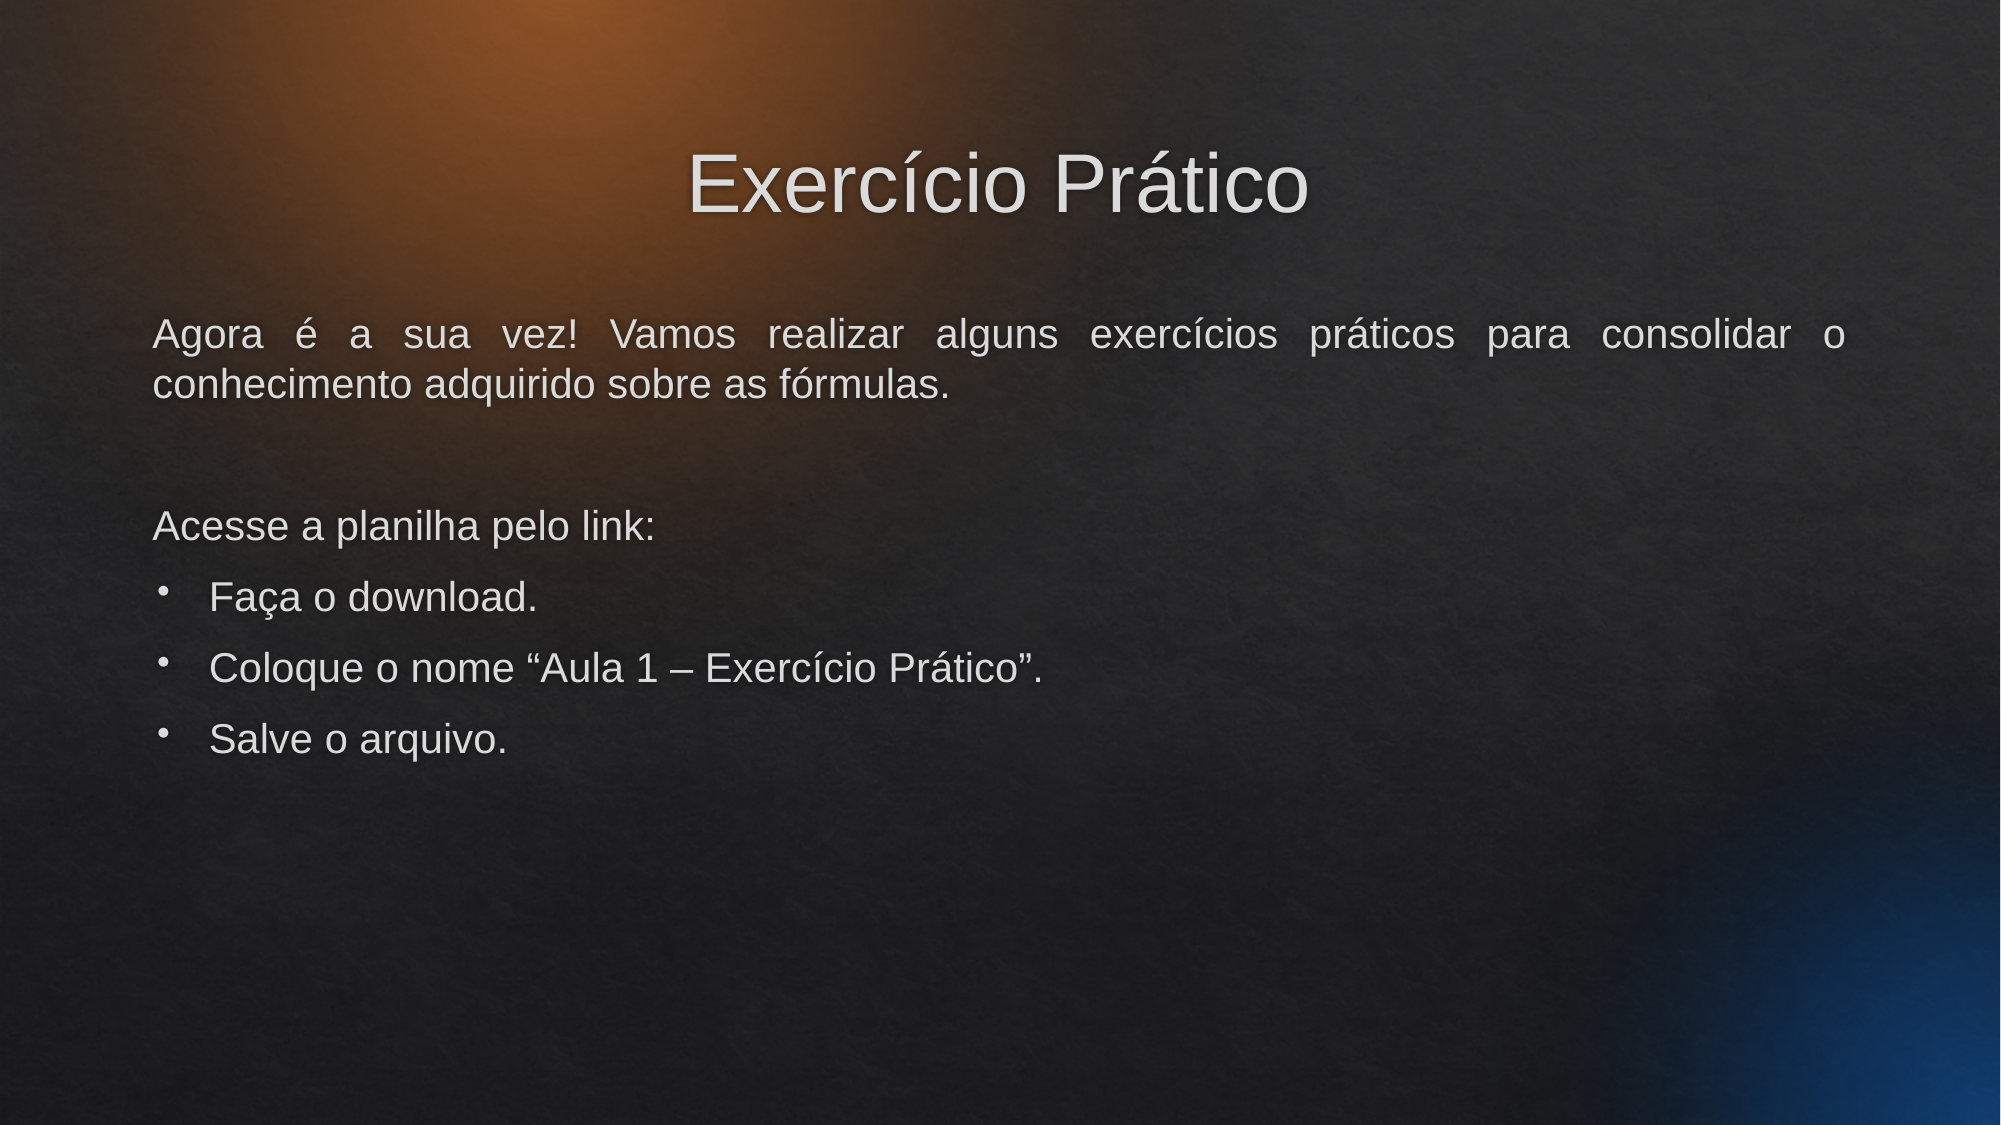

# Exercício Prático
Agora é a sua vez! Vamos realizar alguns exercícios práticos para consolidar o conhecimento adquirido sobre as fórmulas.

Acesse a planilha pelo link:
Faça o download.
Coloque o nome “Aula 1 – Exercício Prático”.
Salve o arquivo.